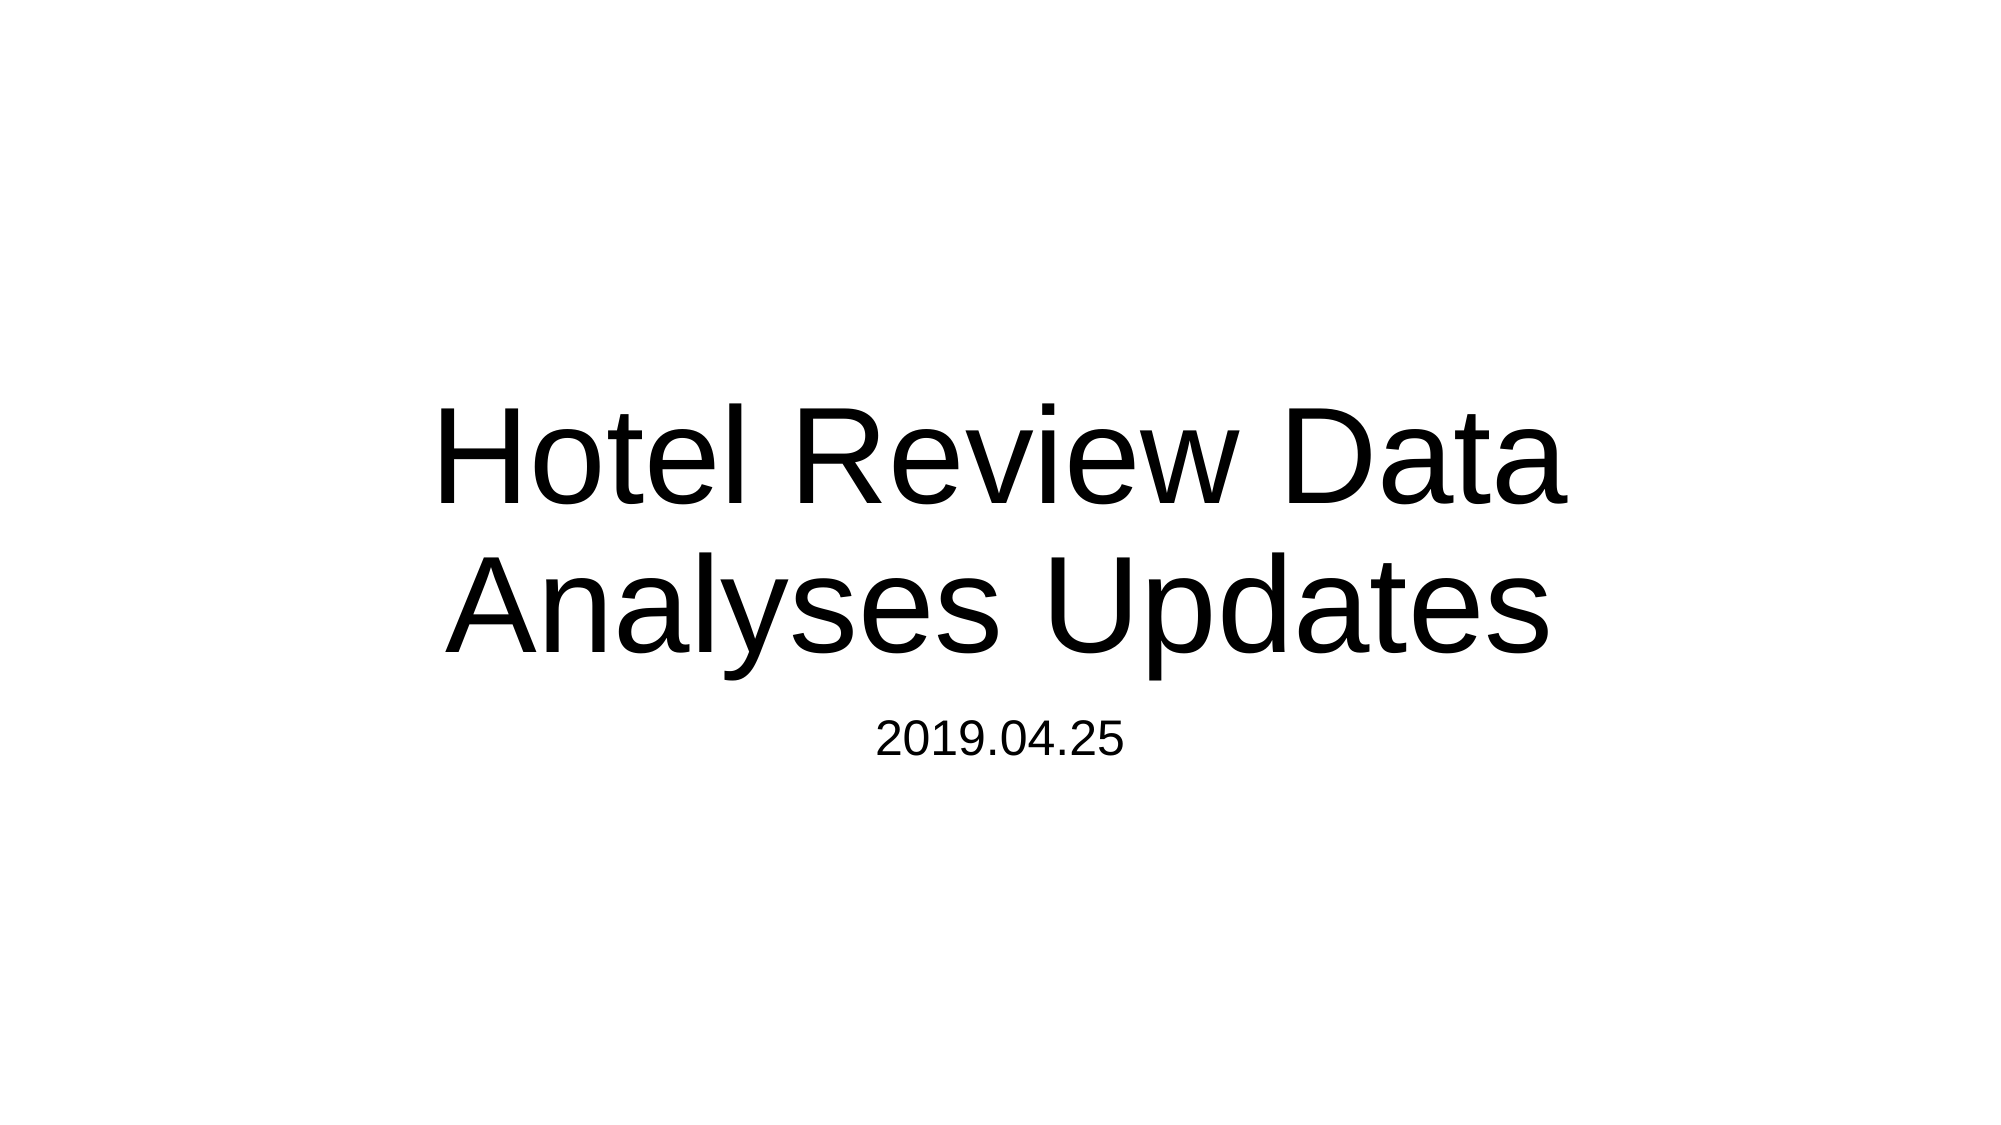

# Hotel Review Data Analyses Updates
2019.04.25